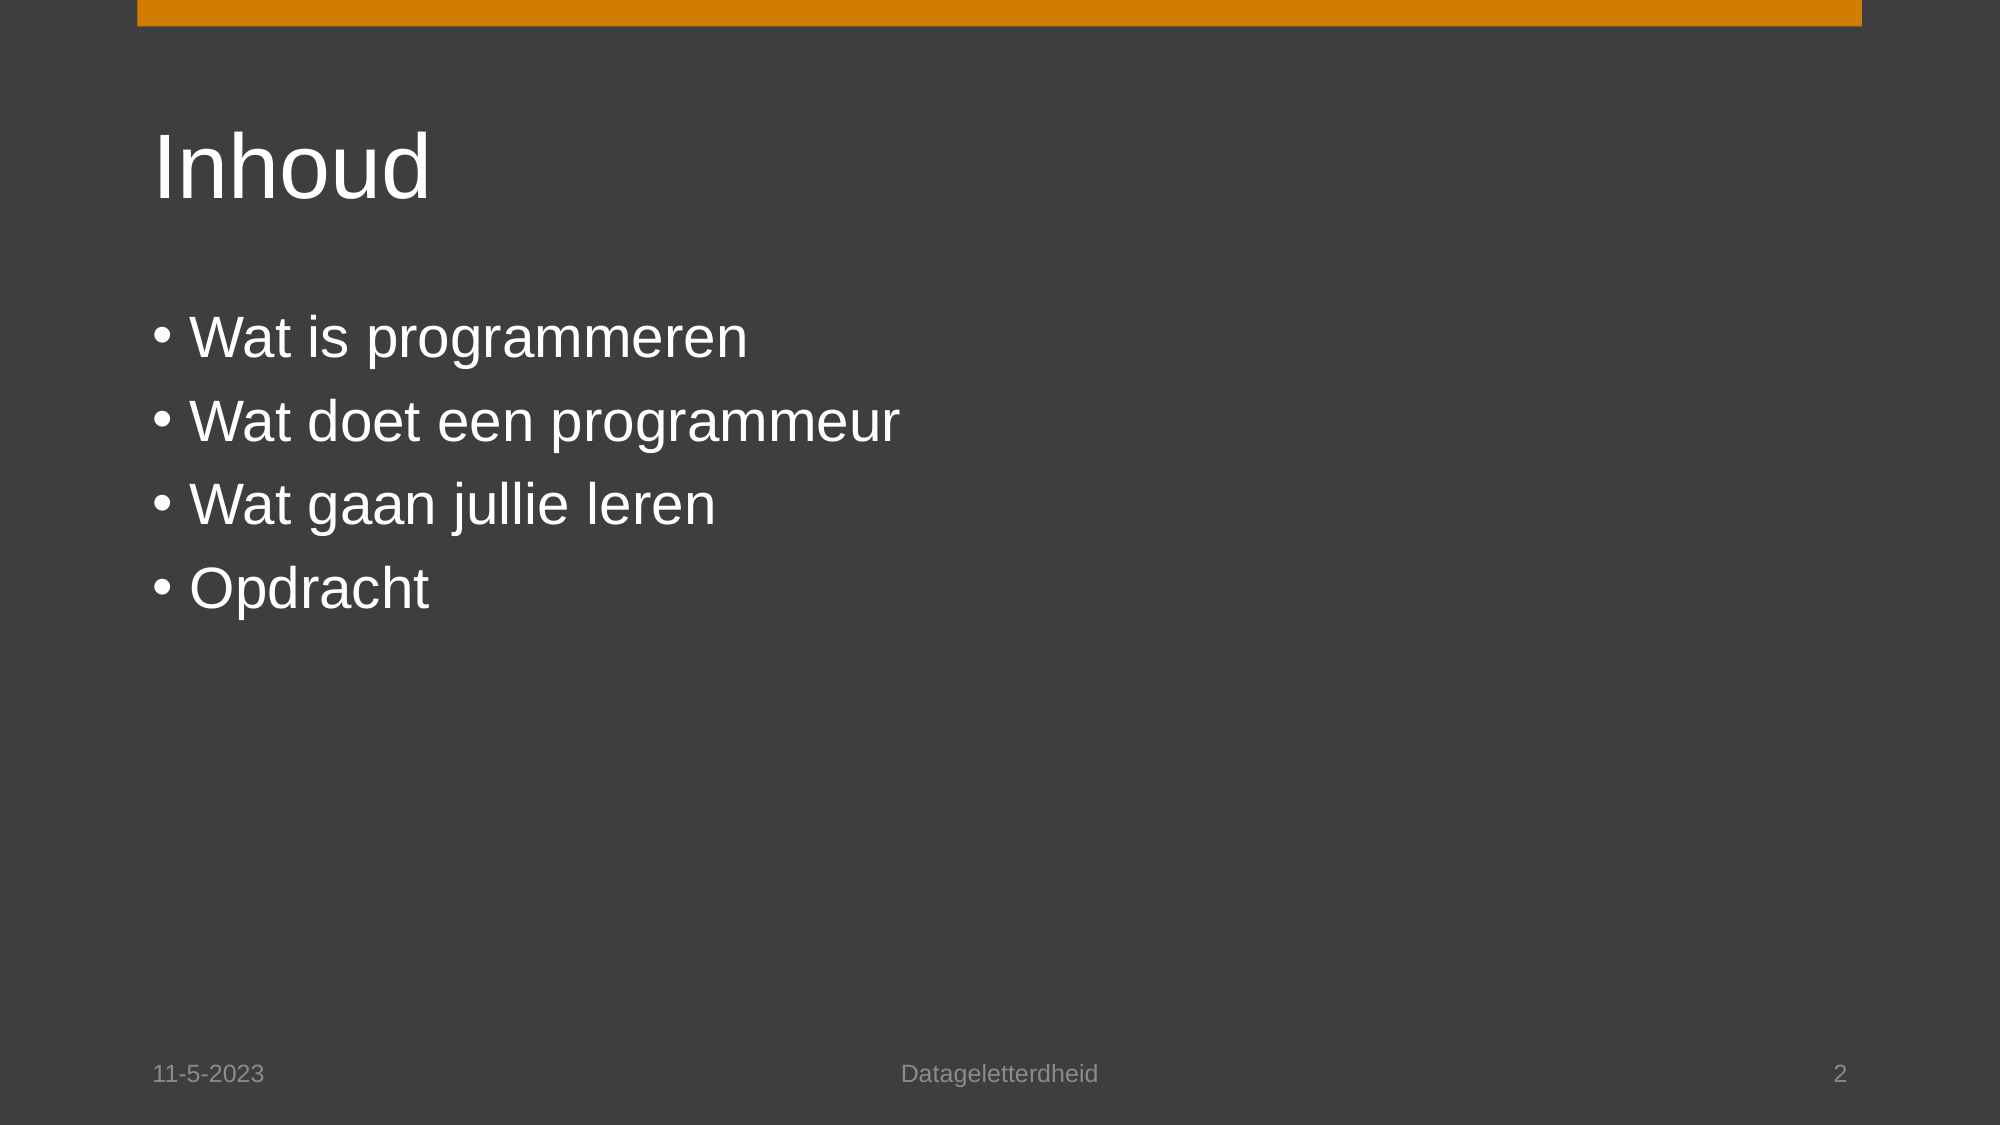

# Inhoud
Wat is programmeren
Wat doet een programmeur
Wat gaan jullie leren
Opdracht

11-5-2023
Datageletterdheid
2